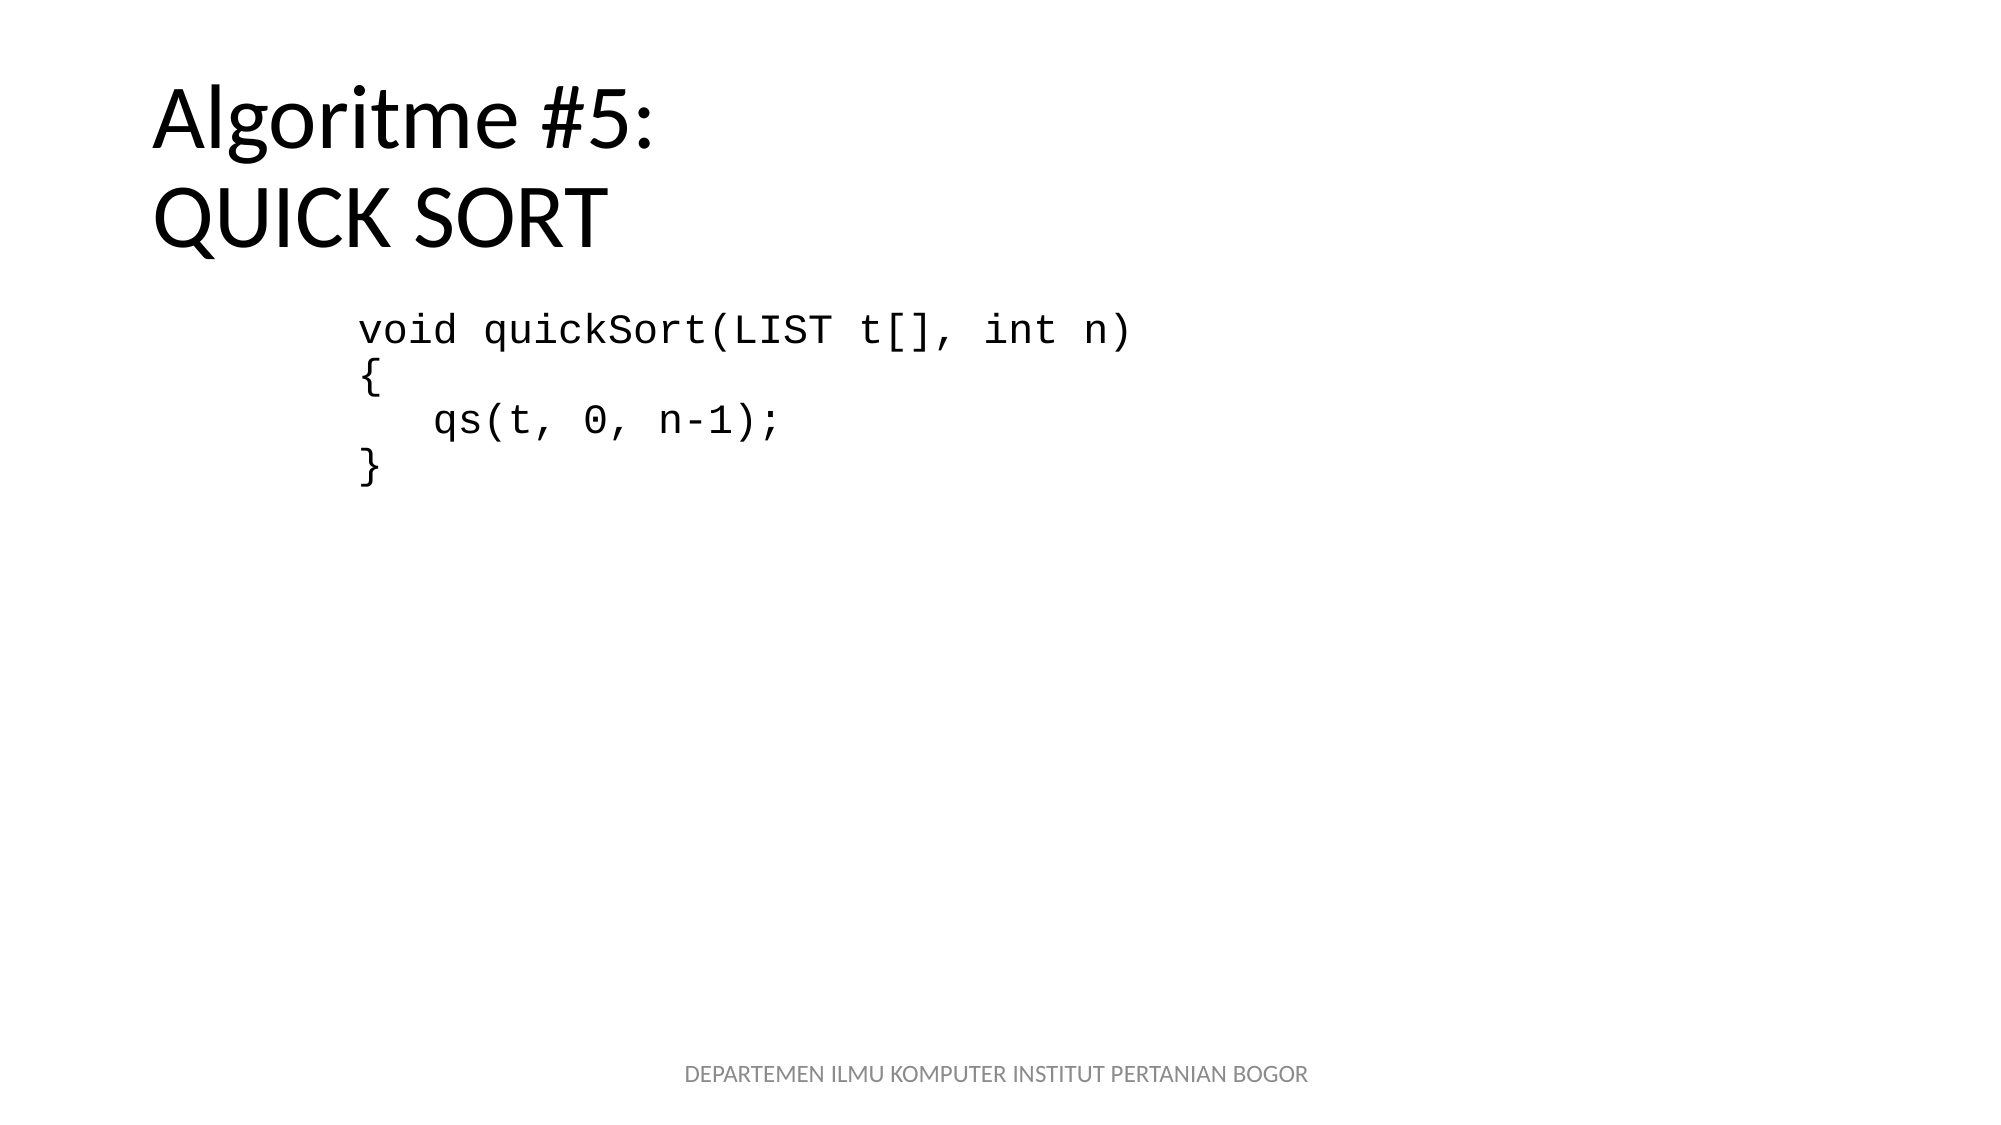

# Algoritme #5: QUICK SORT
void quickSort(LIST t[], int n)
{
   qs(t, 0, n-1);
}
DEPARTEMEN ILMU KOMPUTER INSTITUT PERTANIAN BOGOR